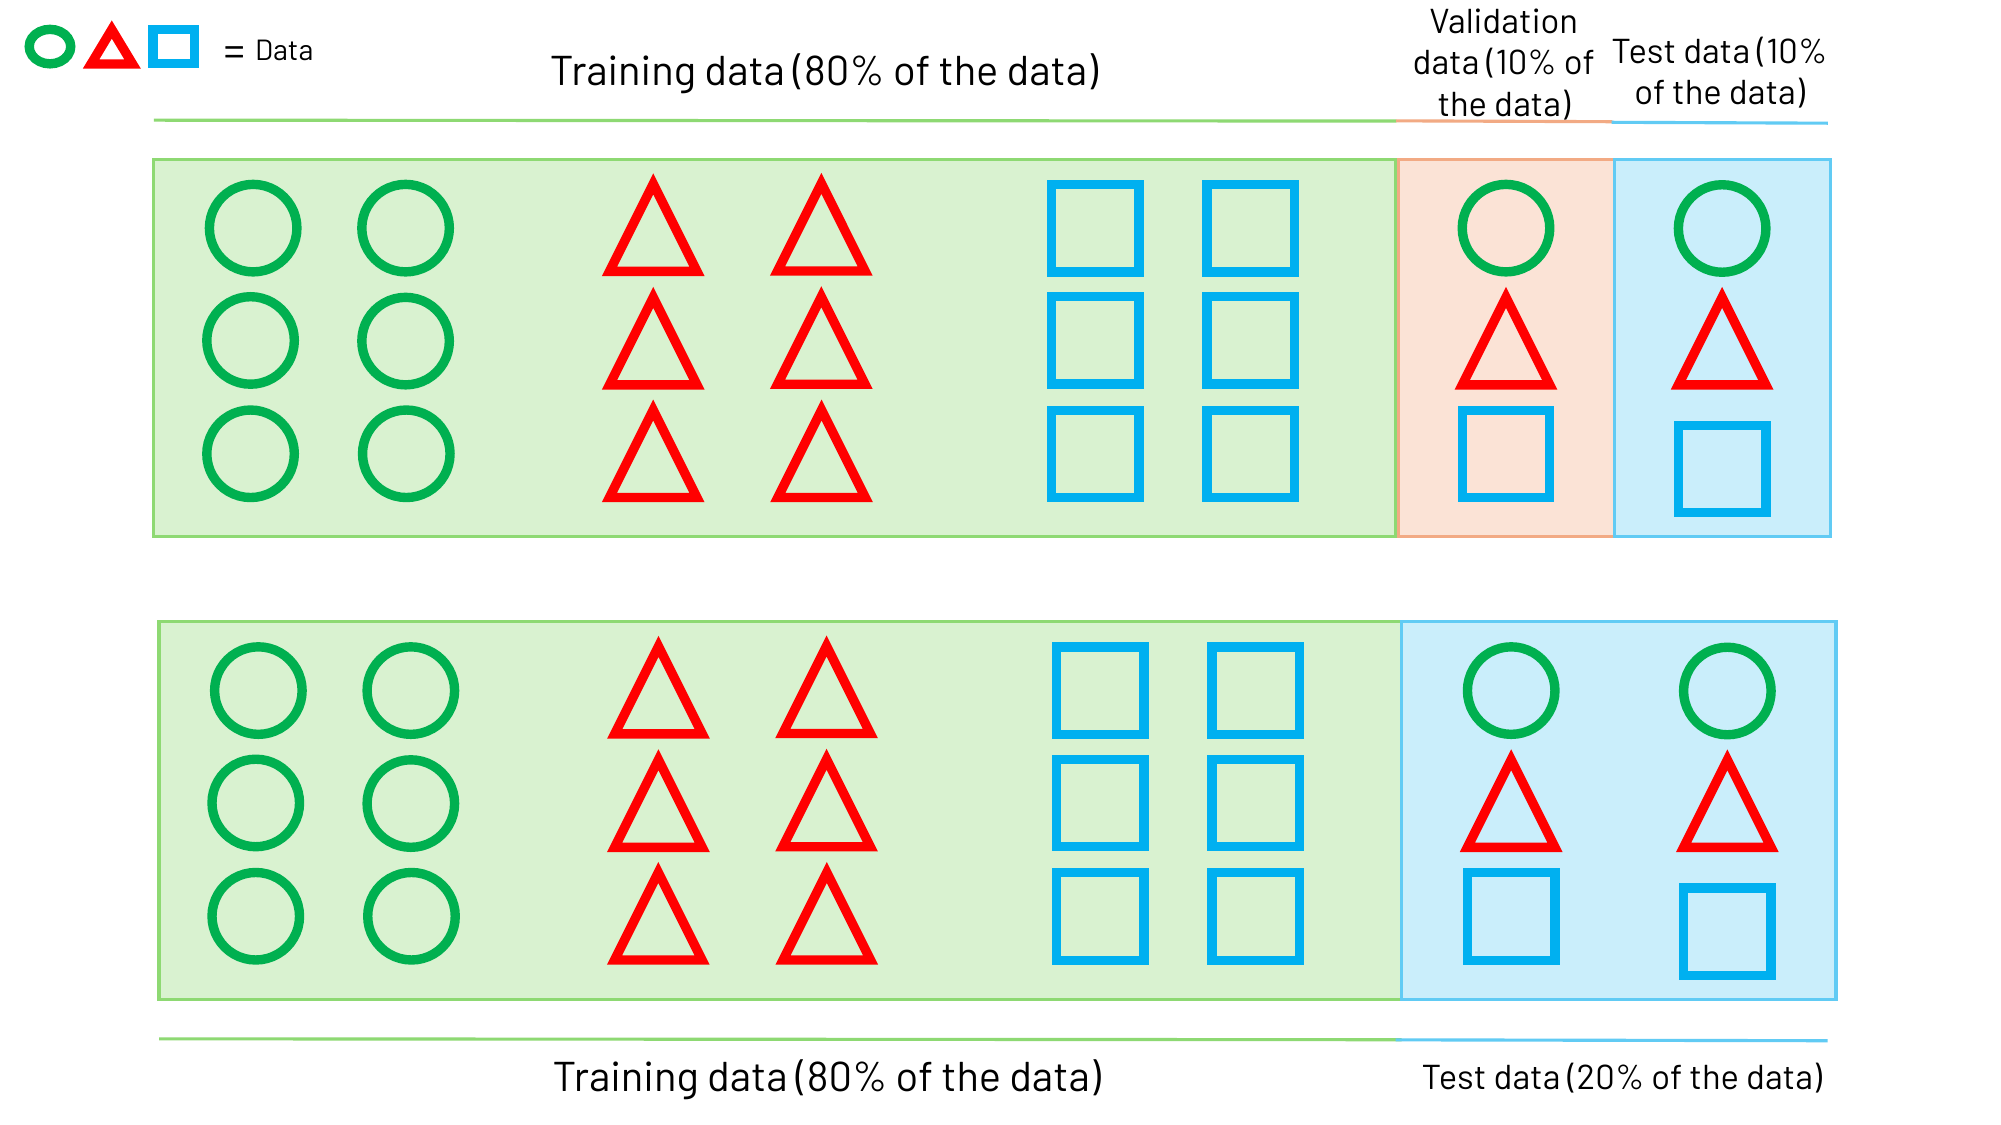

Validation data (10% of the data)
=
Data

Test data (10% of the data)
Training data (80% of the data)

Bryant Pollard
© All Rights Reserved
Training data (80% of the data)
Test data (20% of the data)